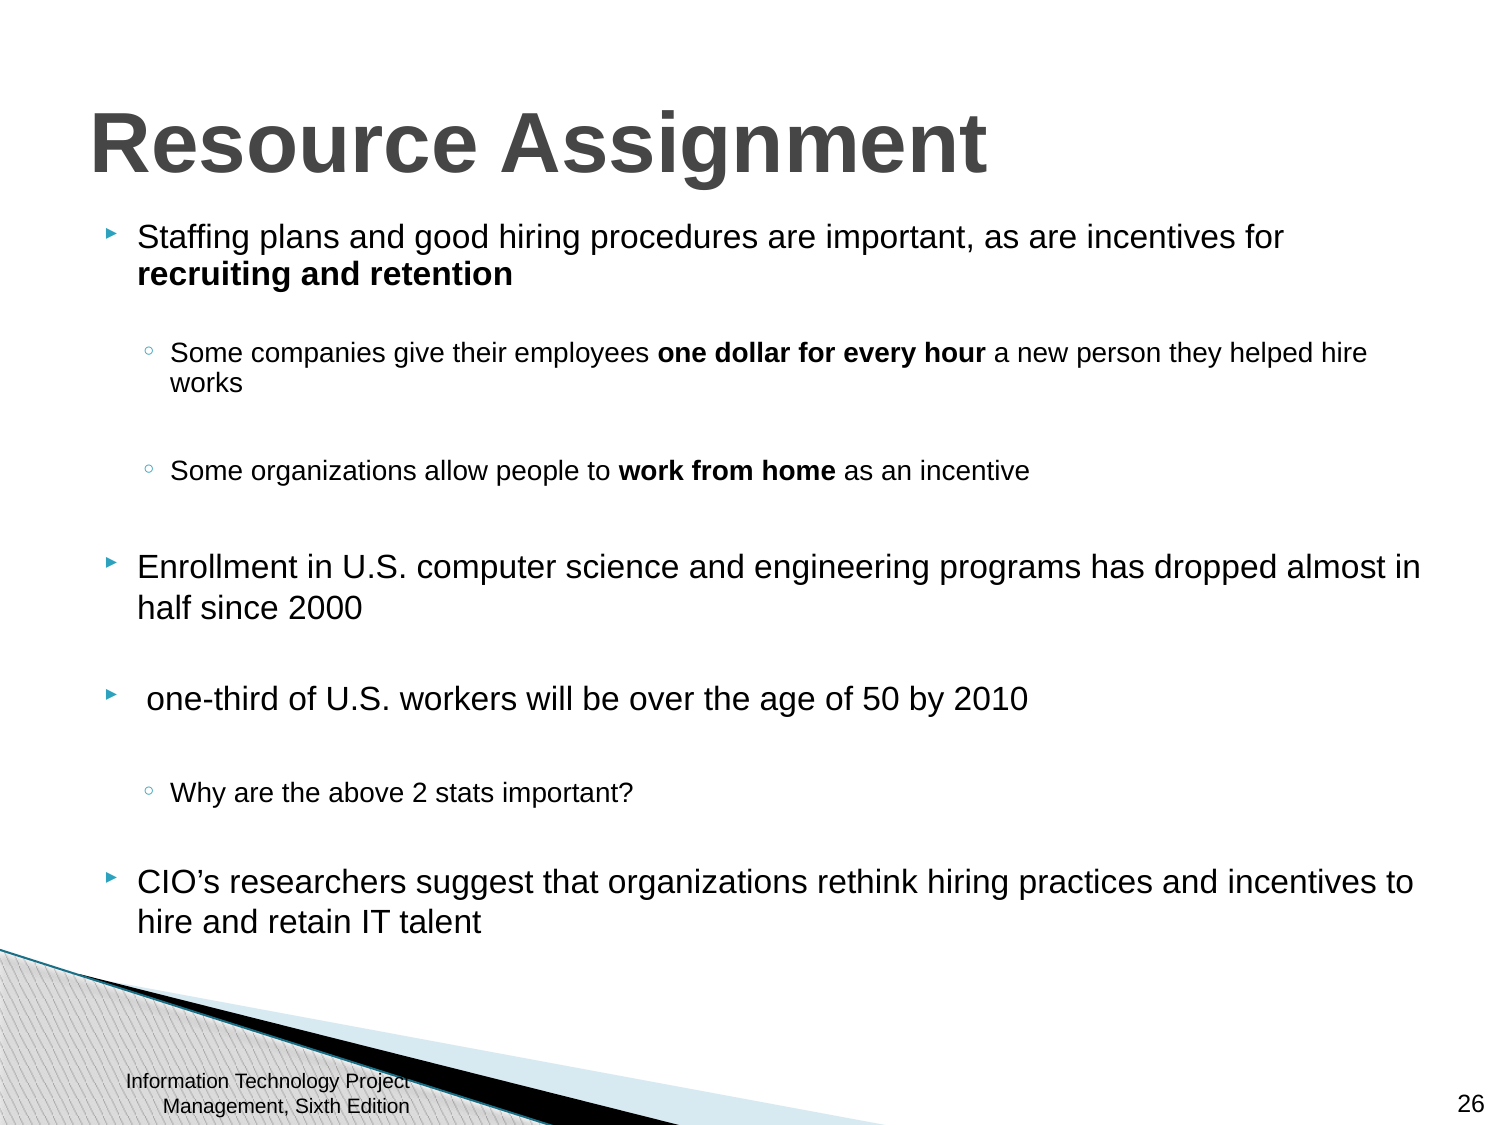

# Resource Assignment
Staffing plans and good hiring procedures are important, as are incentives for recruiting and retention

Some companies give their employees one dollar for every hour a new person they helped hire works

Some organizations allow people to work from home as an incentive

Enrollment in U.S. computer science and engineering programs has dropped almost in half since 2000

 one-third of U.S. workers will be over the age of 50 by 2010

Why are the above 2 stats important?

CIO’s researchers suggest that organizations rethink hiring practices and incentives to hire and retain IT talent

Information Technology Project Management, Sixth Edition
26